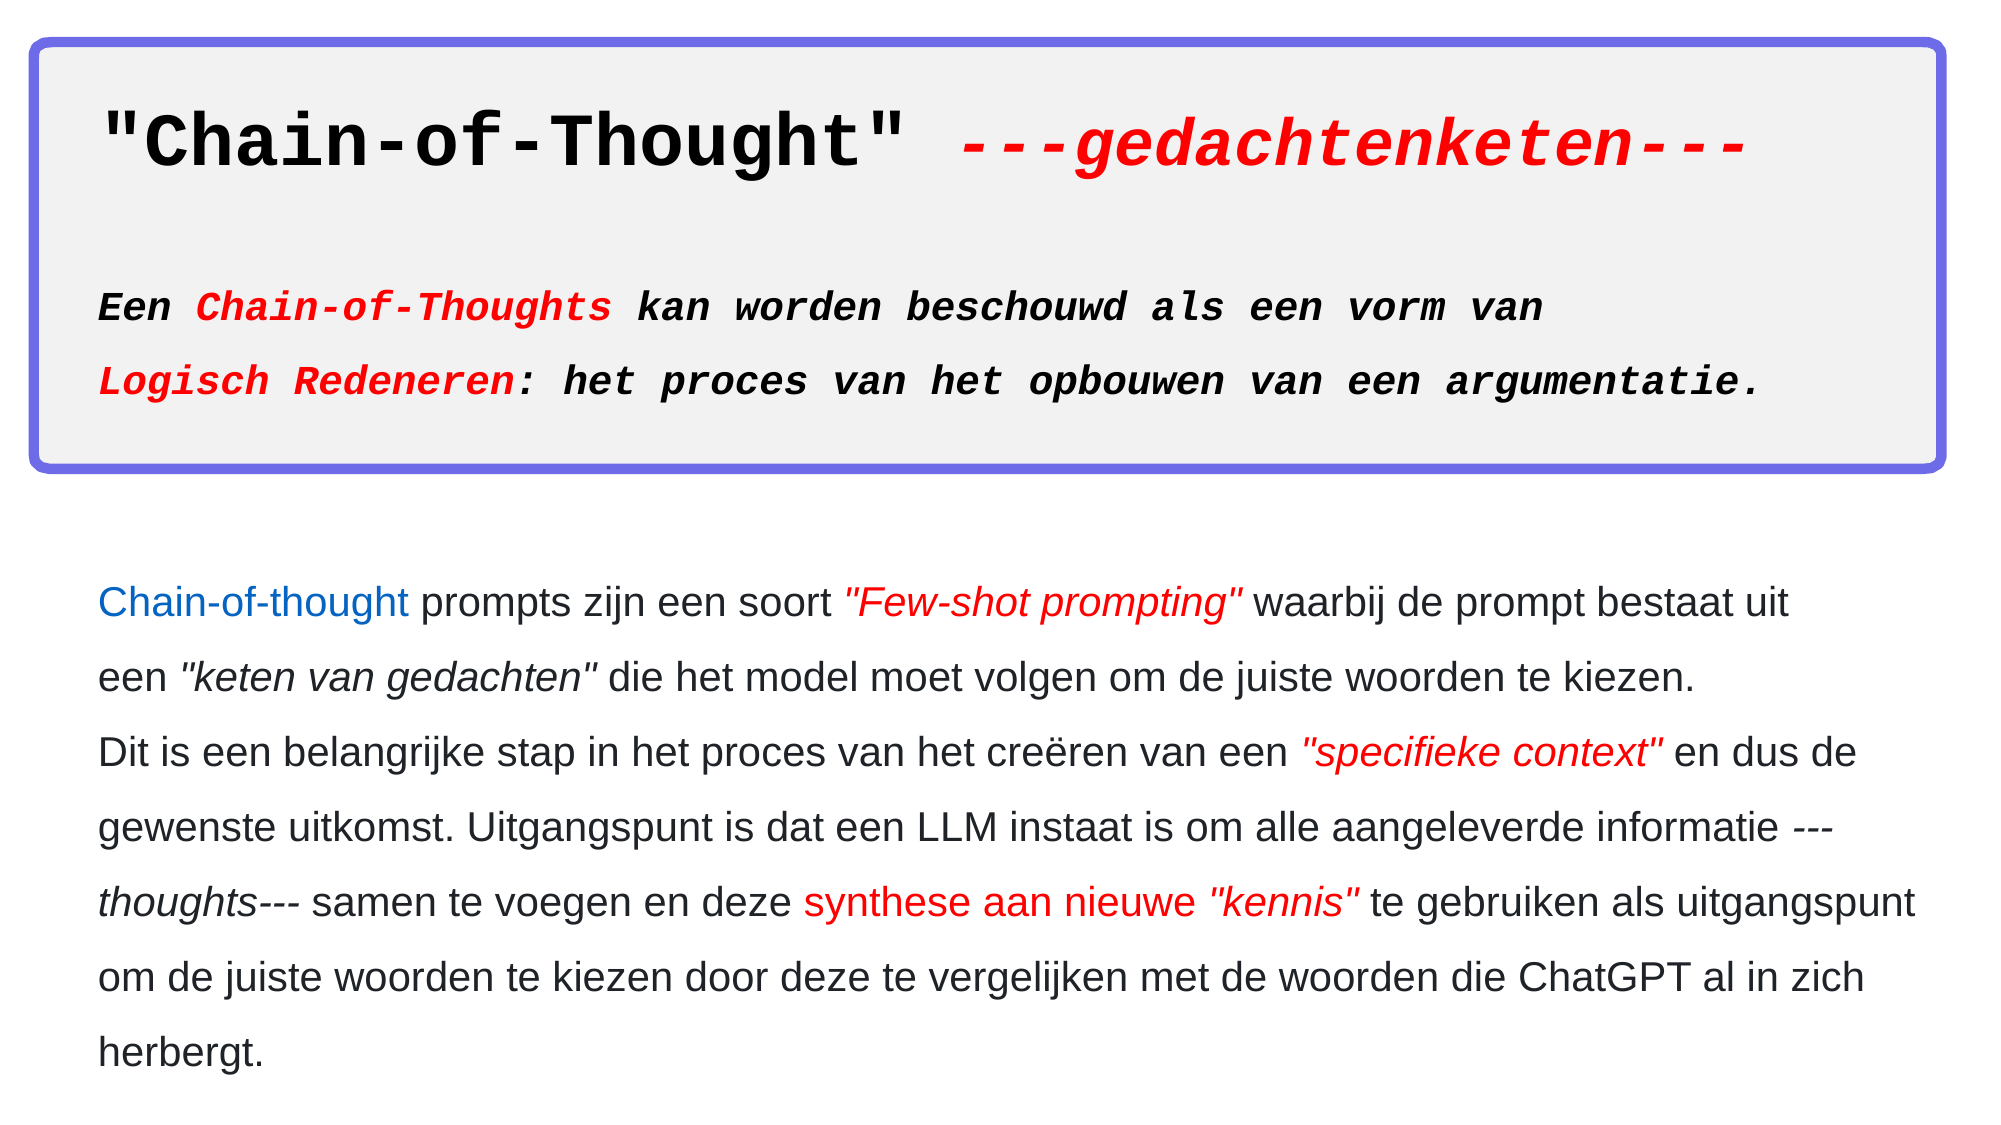

"Chain-of-Thought" ---gedachtenketen---

Een Chain-of-Thoughts kan worden beschouwd als een vorm van
Logisch Redeneren: het proces van het opbouwen van een argumentatie.

Chain-of-thought prompts zijn een soort "Few-shot prompting" waarbij de prompt bestaat uit een "keten van gedachten" die het model moet volgen om de juiste woorden te kiezen.
Dit is een belangrijke stap in het proces van het creëren van een "specifieke context" en dus de gewenste uitkomst. Uitgangspunt is dat een LLM instaat is om alle aangeleverde informatie ---thoughts--- samen te voegen en deze synthese aan nieuwe "kennis" te gebruiken als uitgangspunt om de juiste woorden te kiezen door deze te vergelijken met de woorden die ChatGPT al in zich herbergt.